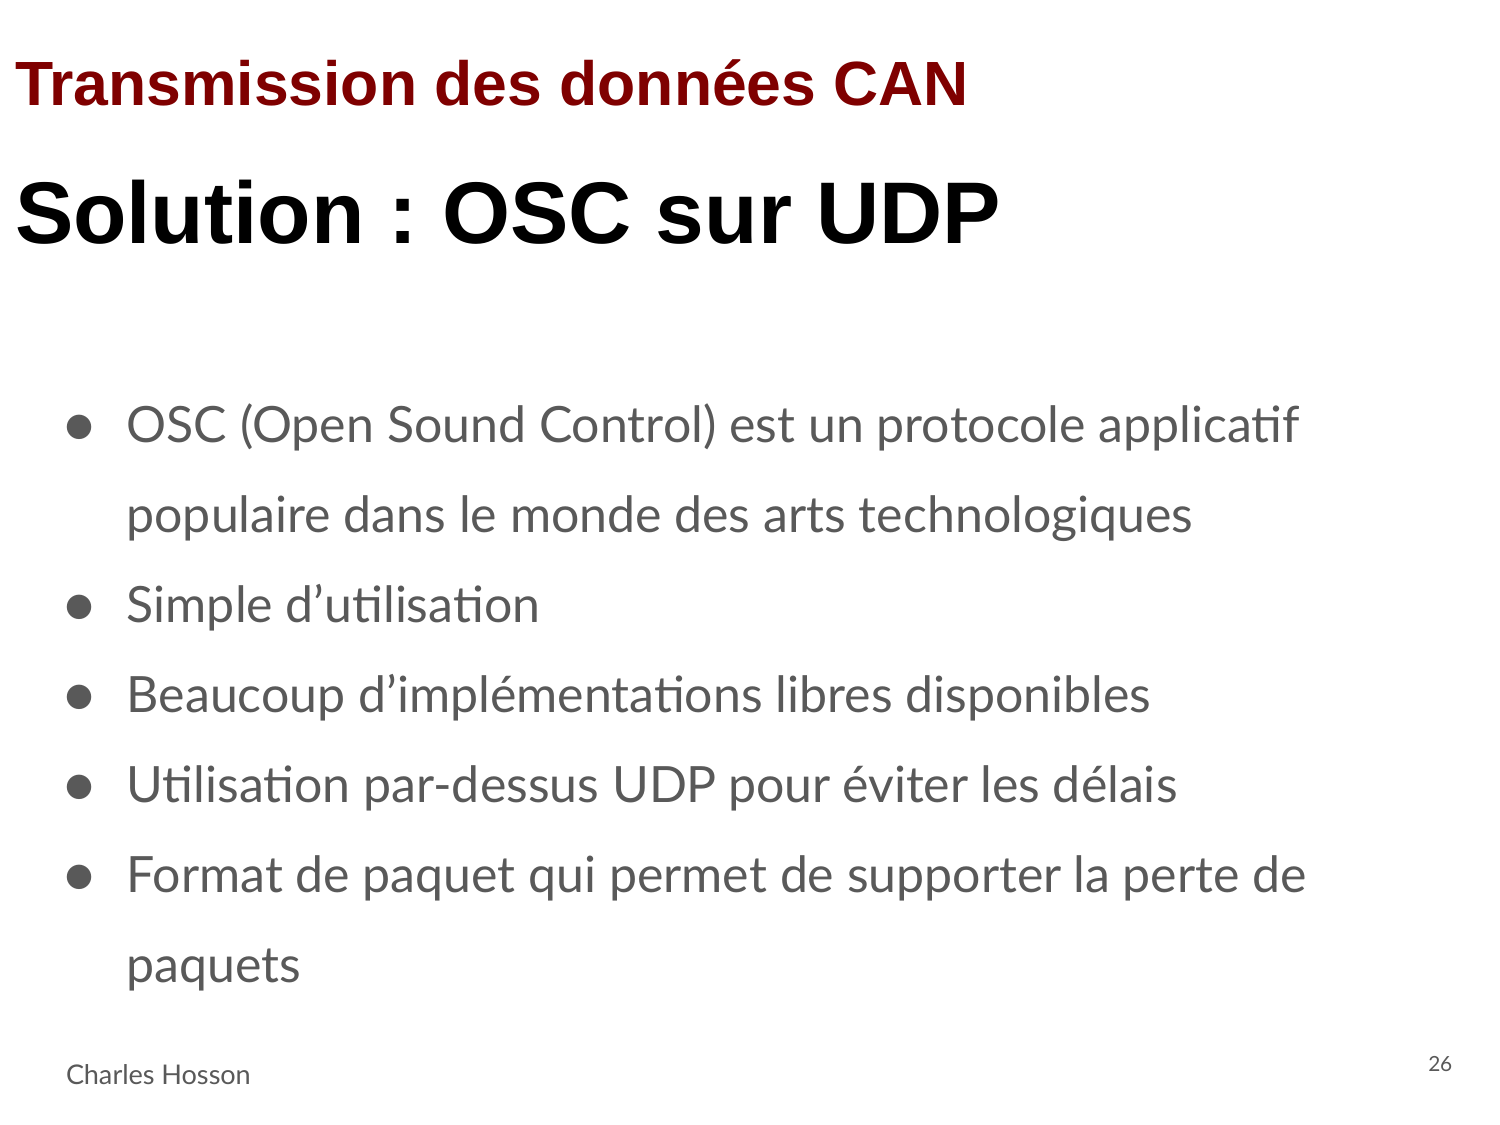

# Transmission des données CAN
Solution : OSC sur UDP
OSC (Open Sound Control) est un protocole applicatif populaire dans le monde des arts technologiques
Simple d’utilisation
Beaucoup d’implémentations libres disponibles
Utilisation par-dessus UDP pour éviter les délais
Format de paquet qui permet de supporter la perte de paquets

26
Charles Hosson